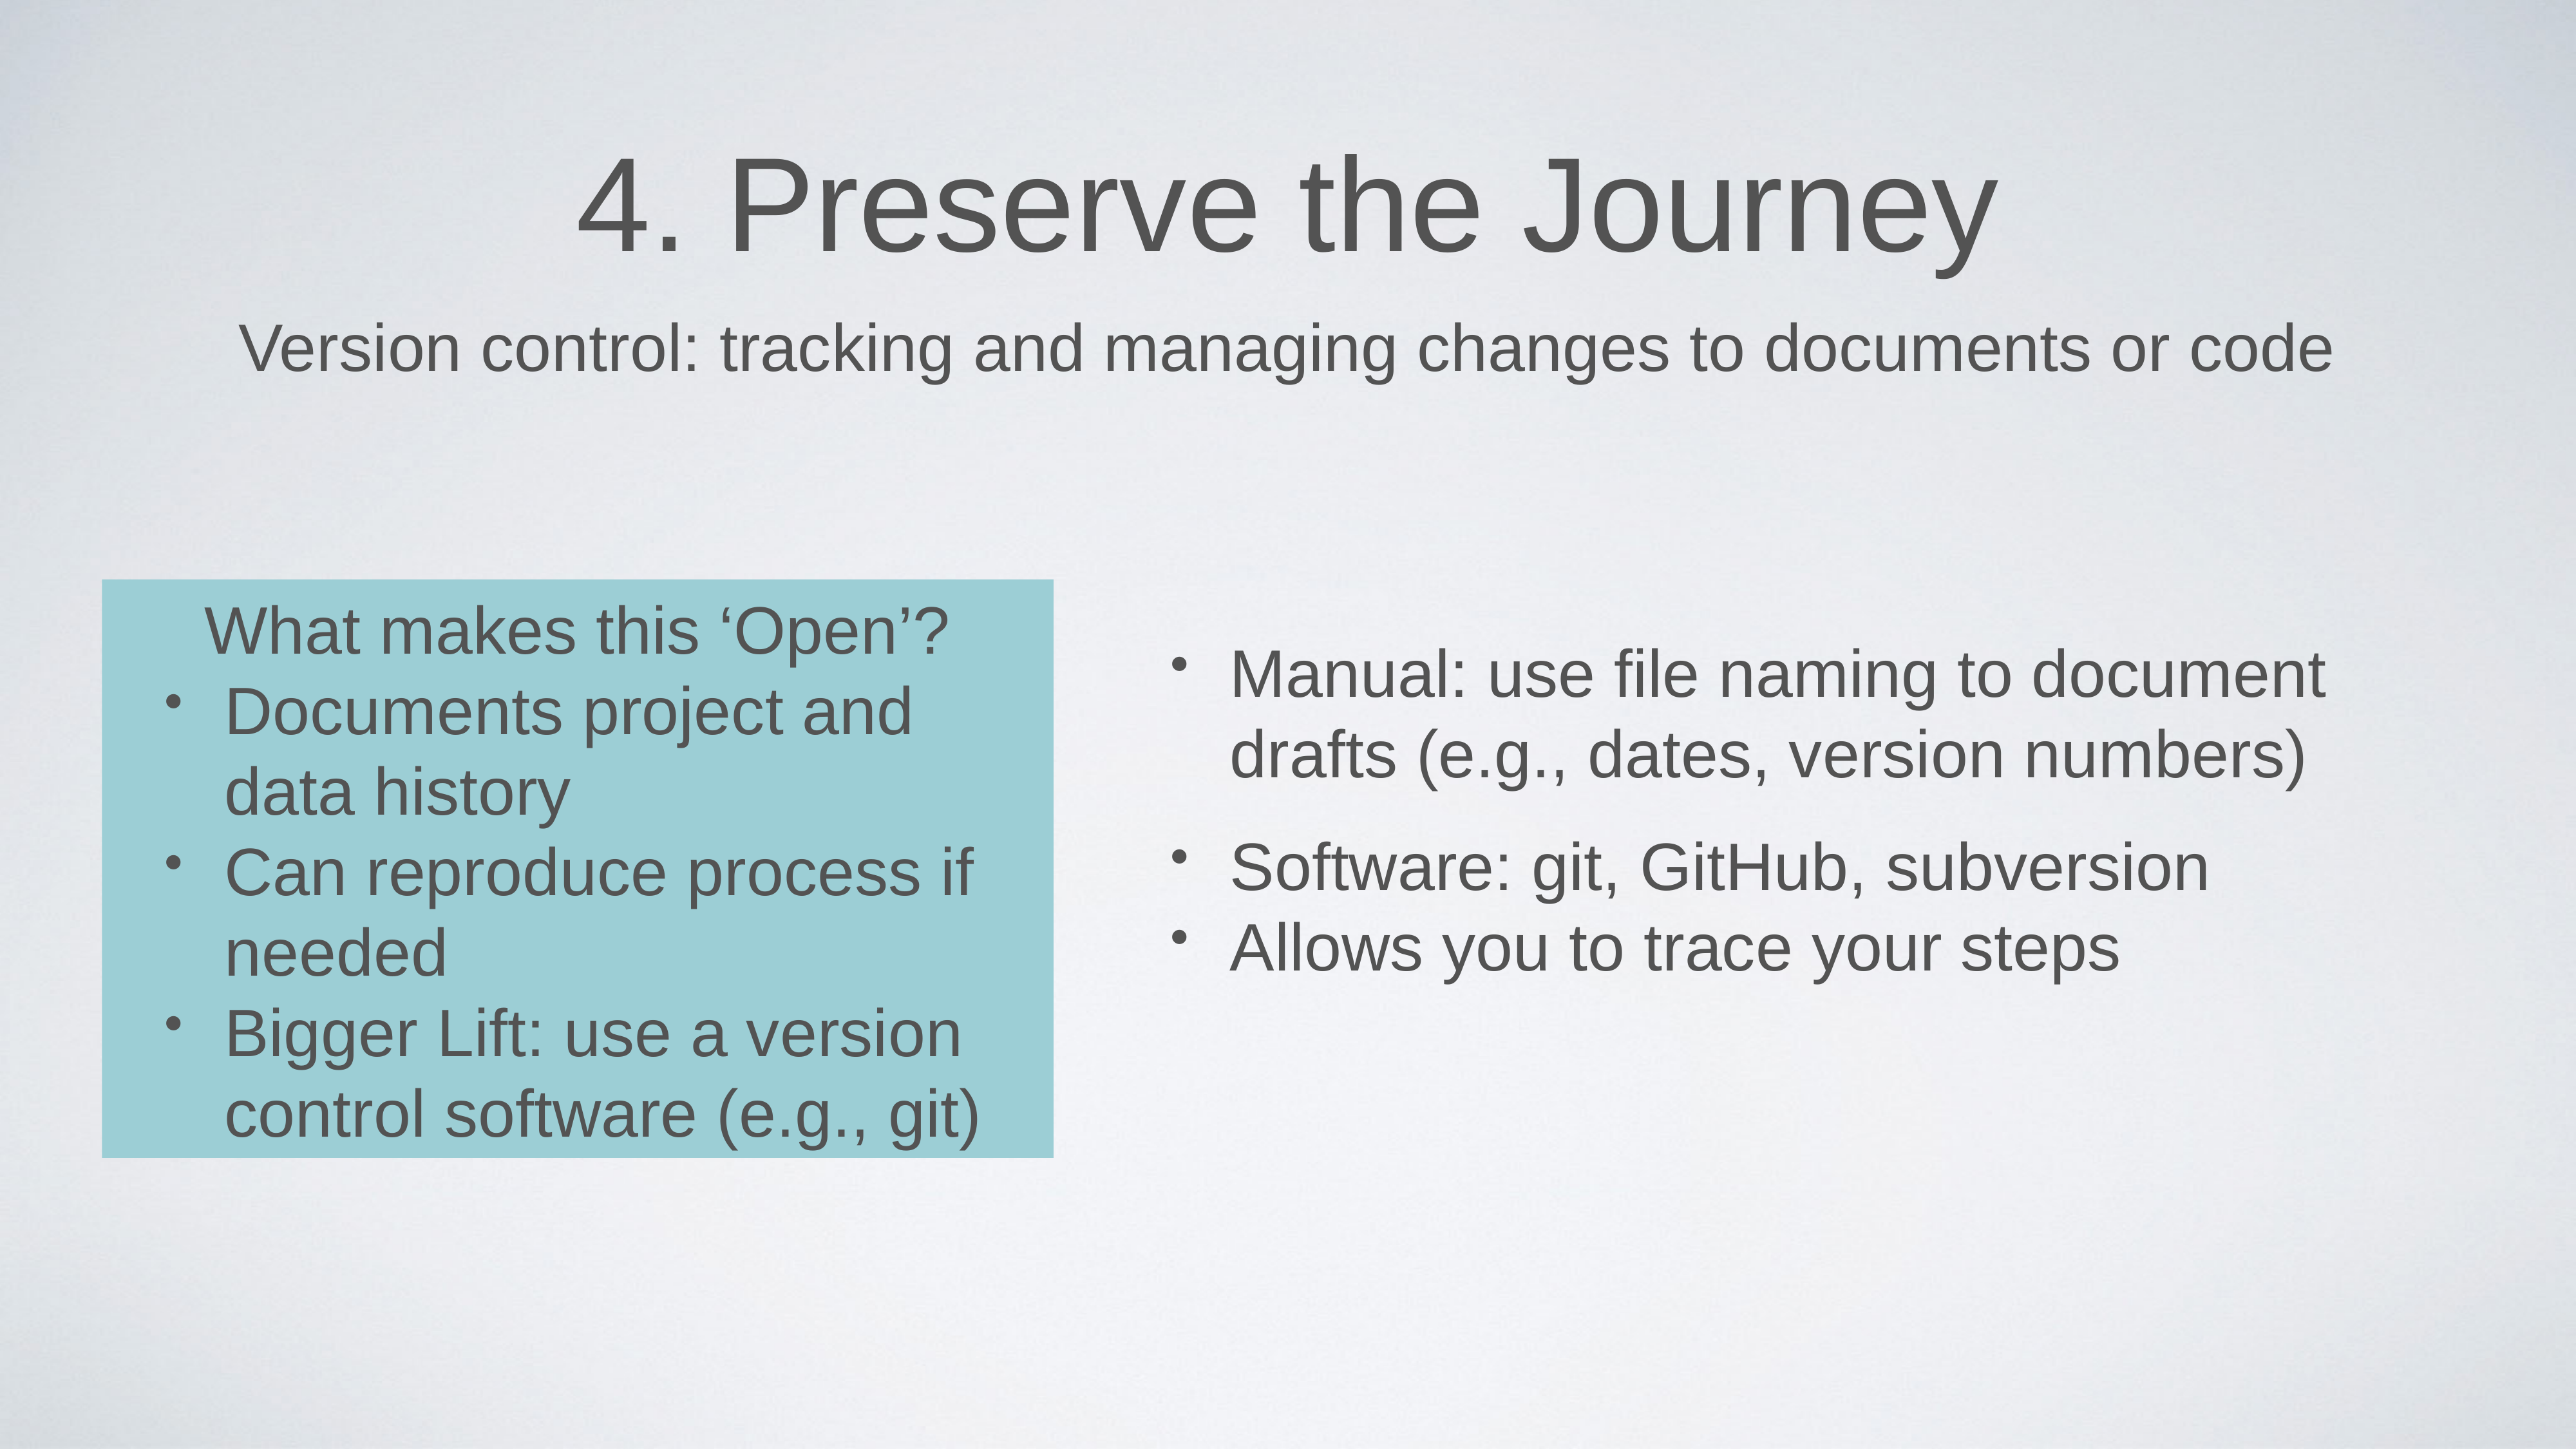

# 4. Preserve the Journey
Version control: tracking and managing changes to documents or code
What makes this ‘Open’?
Documents project and data history
Can reproduce process if needed
Bigger Lift: use a version control software (e.g., git)
Manual: use file naming to document drafts (e.g., dates, version numbers)

Software: git, GitHub, subversion
Allows you to trace your steps